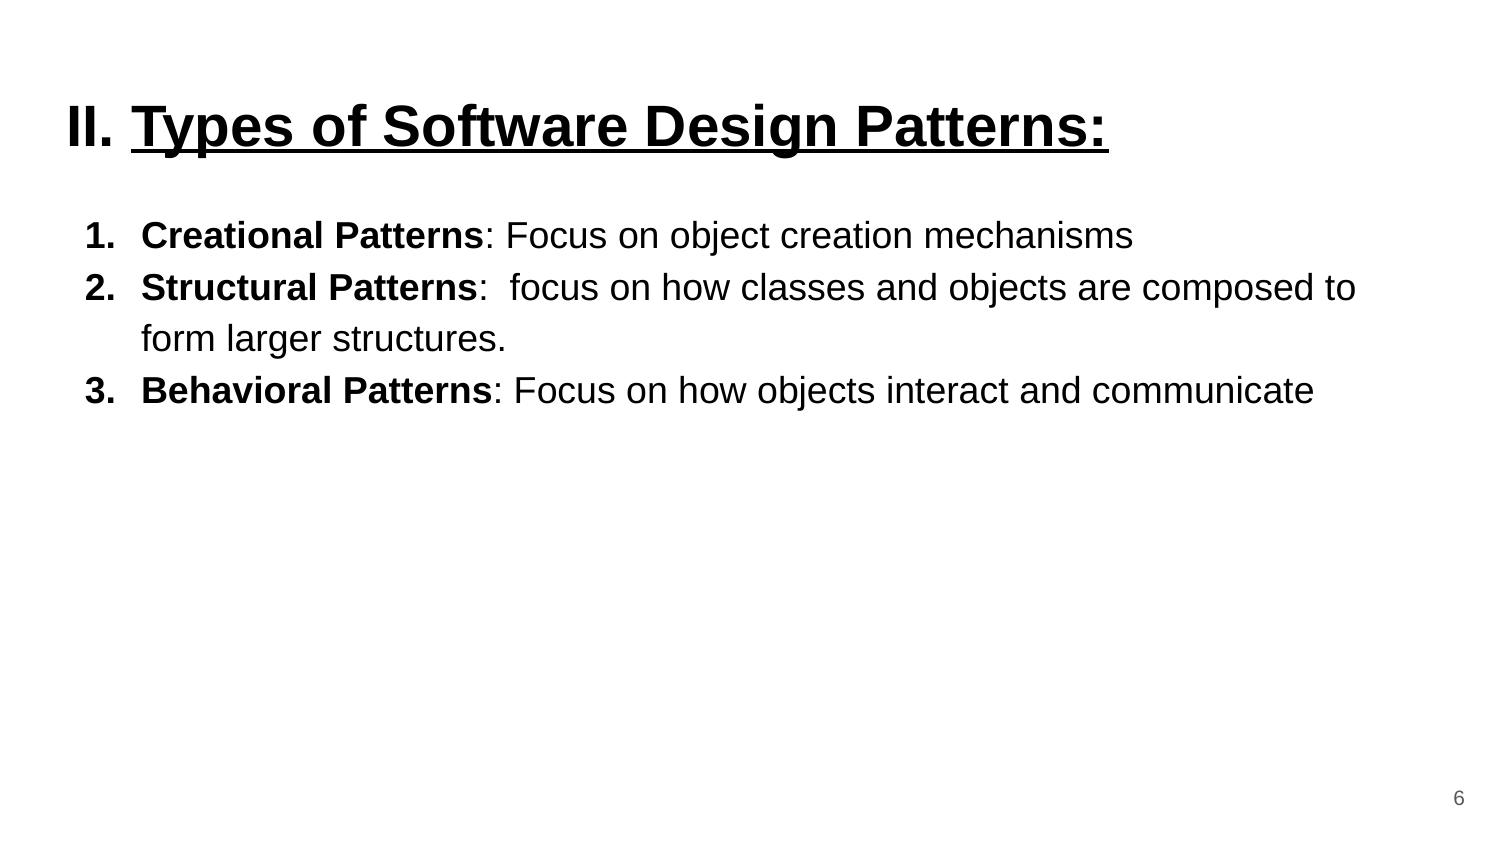

# II. Types of Software Design Patterns:
Creational Patterns: Focus on object creation mechanisms
Structural Patterns:  focus on how classes and objects are composed to form larger structures.
Behavioral Patterns: Focus on how objects interact and communicate
6